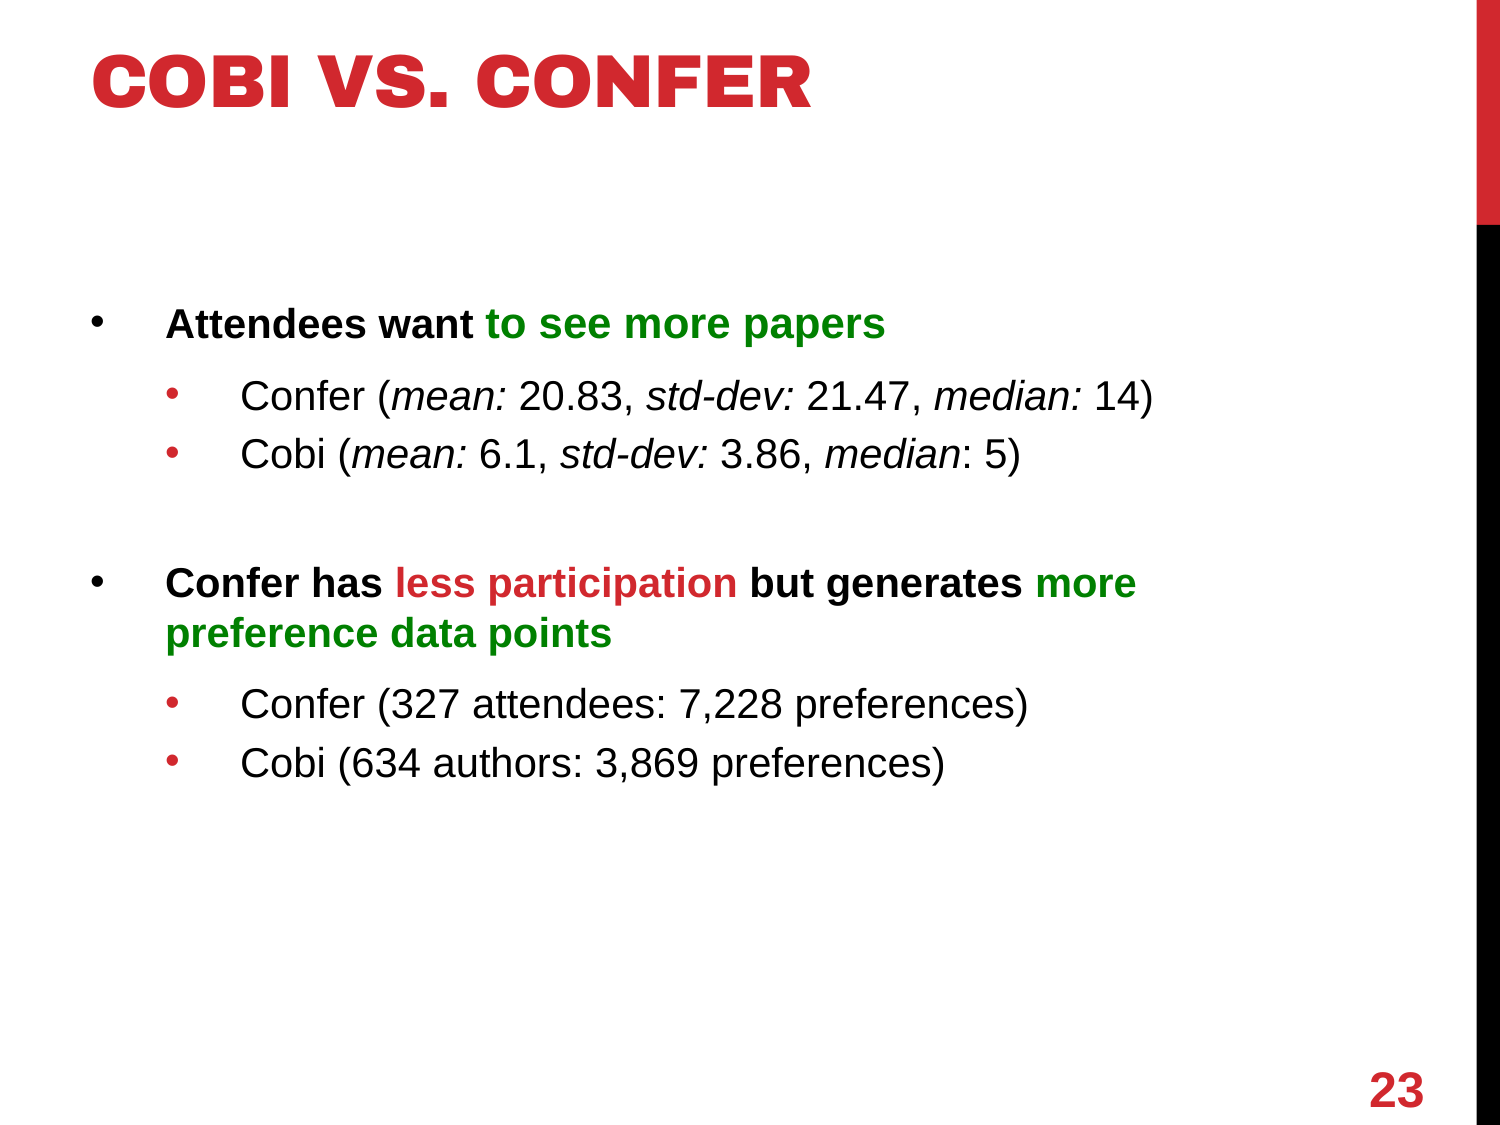

# COBI vs. CONFER
Attendees want to see more papers
Confer (mean: 20.83, std-dev: 21.47, median: 14)
Cobi (mean: 6.1, std-dev: 3.86, median: 5)

Confer has less participation but generates more preference data points
Confer (327 attendees: 7,228 preferences)
Cobi (634 authors: 3,869 preferences)

23